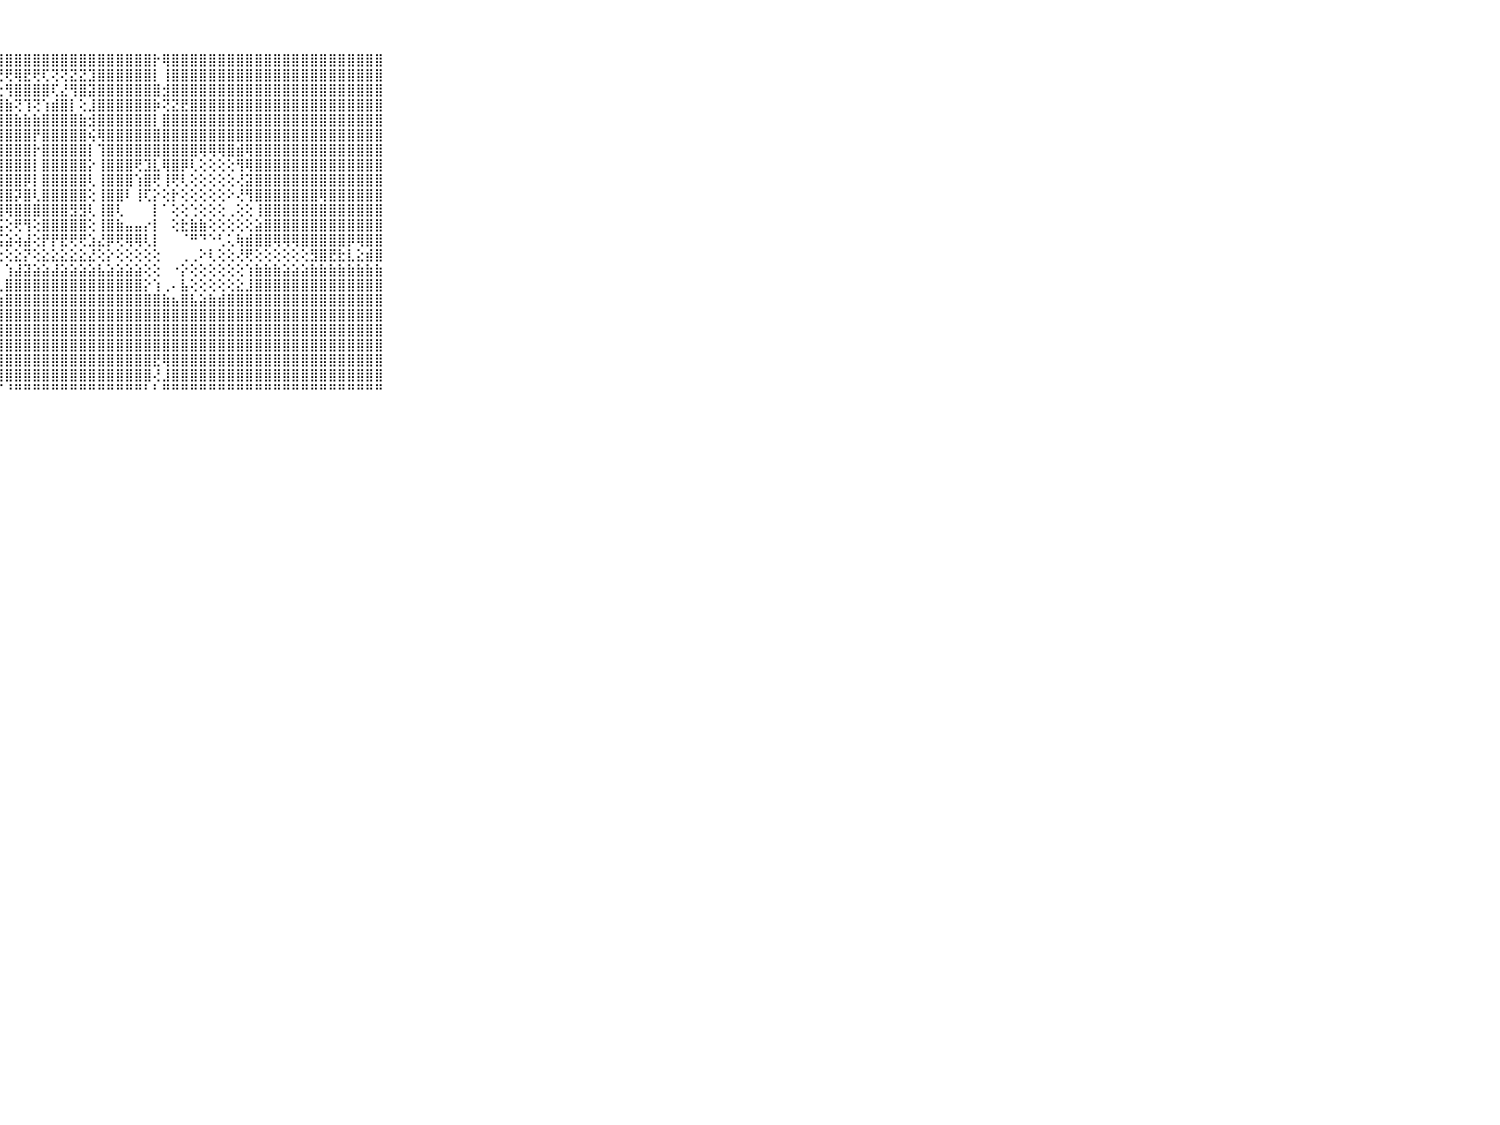

⠀⠀⠀⠀⠀⠀⠀⠀⠀⠀⠀⢕⢼⣿⣿⣿⣿⣿⣿⣿⣿⣿⣿⣿⣿⣿⣿⣿⣿⣿⣿⣿⣿⣿⣿⣿⣿⣿⣿⣿⣿⣿⣿⣿⡗⢿⣿⣿⣿⣿⣿⣿⣿⣿⣿⣿⣿⣿⣿⣿⣿⣿⣿⣿⣿⣿⣿⣿⣿⠀⠀⠀⠀⠀⠀⠀⠀⠀⠀⠀⠀
⠀⠀⠀⠀⠀⠀⠀⠀⠀⠀⠀⢕⢺⣿⣿⣿⣿⣿⢿⢿⢿⢿⢟⢟⢻⣟⢟⢟⢟⢿⣟⢟⢏⢝⢝⣝⣝⣹⣿⣿⣿⣿⣿⣿⡇⢸⣿⣿⣿⣿⣿⣿⣿⣿⣿⣿⣿⣿⣿⣿⣿⣿⣿⣿⣿⣿⣿⣿⣿⠀⠀⠀⠀⠀⠀⠀⠀⠀⠀⠀⠀
⠀⠀⠀⠀⠀⠀⠀⠀⠀⠀⠀⢕⢹⣿⣿⣿⣿⡿⢱⣷⢗⢱⣷⣷⣾⣿⡟⢕⢻⣿⣿⣿⣿⢏⣜⢻⣿⣽⣿⣿⣿⣿⣿⣿⣿⣺⣿⣿⣿⣿⣿⣿⣿⣿⣿⣿⣿⣿⣿⣿⣿⣿⣿⣿⣿⣿⣿⣿⣿⠀⠀⠀⠀⠀⠀⠀⠀⠀⠀⠀⠀
⠀⠀⠀⠀⠀⠀⠀⠀⠀⠀⠀⢕⢸⣿⣿⣿⣿⣿⢟⢏⣱⣿⡜⢝⢝⢏⣵⣿⣷⢝⢹⢝⢱⣾⣿⡇⢕⣸⣿⣿⣿⣿⣿⣿⡷⢝⣝⣟⣿⣿⣿⣿⣿⣿⣿⣿⣿⣿⣿⣿⣿⣿⣿⣿⣿⣿⣿⣿⣿⠀⠀⠀⠀⠀⠀⠀⠀⠀⠀⠀⠀
⠀⠀⠀⠀⠀⠀⠀⠀⠀⠀⠀⢕⢸⣿⣿⣿⣿⣿⣕⣵⣿⣿⣷⣧⢕⣼⣿⣿⣿⣷⣷⣷⣿⣿⣿⣿⣷⣺⣿⣿⣿⣿⣿⣿⡇⣿⣿⣿⣿⣿⣿⣿⣿⣿⣿⣿⣿⣿⣿⣿⣿⣿⣿⣿⣿⣿⣿⣿⣿⠀⠀⠀⠀⠀⠀⠀⠀⠀⠀⠀⠀
⠀⠀⠀⠀⠀⠀⠀⠀⠀⠀⠀⢕⢸⣿⣿⣿⣿⣿⢟⣿⣿⣿⣿⣿⣷⣹⣿⣿⣿⣿⣿⡟⣿⣿⣿⣿⣿⢮⢿⣿⣿⣿⣿⣿⣿⣿⣿⣿⣿⣿⣿⣿⣿⣿⣿⣿⣿⣿⣿⣿⣿⣿⣿⣿⣿⣿⣿⣿⣿⠀⠀⠀⠀⠀⠀⠀⠀⠀⠀⠀⠀
⠀⠀⠀⠀⠀⠀⠀⠀⠀⠀⠀⢕⢜⣿⣿⣿⣿⣿⢕⣿⣿⣿⣿⣿⣿⣿⣿⣿⣿⣿⣿⡗⣿⣿⣿⣿⣿⡇⢹⣿⣿⣿⣿⣿⣿⣿⣿⣿⣿⢿⢿⢿⣿⣾⢿⣿⣿⣿⣿⣿⣿⣿⣿⣿⣿⣿⣿⣿⣿⠀⠀⠀⠀⠀⠀⠀⠀⠀⠀⠀⠀
⠀⠀⠀⠀⠀⠀⠀⠀⠀⠀⠀⢕⢕⣿⣿⣿⣿⣿⢕⣿⣿⣿⣿⣟⣿⣿⣿⣿⣿⣿⣿⡇⣿⣿⣿⣿⣿⡕⢸⣿⣿⣿⢟⣹⣇⢿⣿⡿⢇⢕⢕⢕⢕⢻⢿⣿⣿⣿⣿⣿⣿⣿⣿⣿⣿⣿⣿⣿⣿⠀⠀⠀⠀⠀⠀⠀⠀⠀⠀⠀⠀
⠀⠀⠀⠀⠀⠀⠀⠀⠀⠀⠀⢕⢕⣿⣿⣿⣷⣷⢕⡞⠙⠁⠁⢸⢟⢻⣿⣿⣿⣿⡿⡇⣿⣿⣿⣿⣿⢇⢸⣿⣿⣿⢱⣿⢟⢸⢟⢇⢕⢕⢕⢕⢕⢜⣽⣿⣿⣿⣿⣿⣿⣿⣿⣿⣿⣿⣿⣿⣿⠀⠀⠀⠀⠀⠀⠀⠀⠀⠀⠀⠀
⠀⠀⠀⠀⠀⠀⠀⠀⠀⠀⠀⢕⢕⣿⣿⣿⣿⣧⣾⡗⠀⠀⠀⠀⠀⠜⢿⣿⣿⡽⣿⢇⣿⣿⣿⣿⣿⢕⢸⣿⣿⠇⢸⢏⡕⢕⡗⢕⢕⢕⢕⢕⠕⢜⢻⣿⣿⣿⣿⣿⣿⣿⢿⣿⣿⣿⣿⣿⣿⠀⠀⠀⠀⠀⠀⠀⠀⠀⠀⠀⠀
⠀⠀⠀⠀⠀⠀⠀⠀⠀⠀⠀⣕⢕⢿⣿⣿⣿⣿⣿⢧⠀⠀⠀⠀⠀⠀⢾⣿⢿⣿⣿⣿⣿⣿⣿⣻⣻⢇⢸⣿⢇⠀⠀⠀⡇⠁⢕⢕⢑⢕⢕⢕⢀⢕⢕⢸⣿⣿⣿⣿⣿⣿⣿⣿⣿⣿⣿⣿⣿⠀⠀⠀⠀⠀⠀⠀⠀⠀⠀⠀⠀
⠀⠀⠀⠀⠀⠀⠀⠀⠀⠀⠀⢻⢿⣿⣿⣿⣿⡿⢕⡿⢕⠀⠀⠀⠔⠄⢸⣯⢕⢟⢻⢕⣿⣿⣿⣿⣿⢕⢸⣿⣷⣤⣤⡔⡇⠀⢕⣗⣷⣷⢕⢕⢕⢕⢕⣵⣿⣿⣿⣿⣿⣿⣿⣿⣿⣿⣿⣿⣿⠀⠀⠀⠀⠀⠀⠀⠀⠀⠀⠀⠀
⠀⠀⠀⠀⠀⠀⠀⠀⠀⠀⠀⢐⢕⢿⢿⢿⢇⢕⢕⢧⢕⠀⠀⡄⢀⠀⢸⣯⣵⢵⣼⢕⡟⡟⣟⢟⢟⣱⣜⡿⢟⢿⢿⢇⡇⠀⠀⠈⠛⠙⠑⢃⢅⢷⣾⣿⣿⢿⢿⢿⣿⣿⣿⣿⣿⡿⢿⣿⣿⠀⠀⠀⠀⠀⠀⠀⠀⠀⠀⠀⠀
⠀⠀⠀⠀⠀⠀⠀⠀⠀⠀⠀⢅⢕⢕⢕⢕⢕⢕⢕⢕⢕⠀⠁⠉⠀⠀⠀⢕⢕⣕⡝⢕⣕⣕⣕⣕⣕⣜⢕⡕⢕⢕⢕⢕⢕⠀⠀⢀⢀⠕⢇⢕⢕⢜⢟⢕⢕⢕⢕⢕⢕⣻⣿⣟⣗⣇⣕⣾⣿⠀⠀⠀⠀⠀⠀⠀⠀⠀⠀⠀⠀
⠀⠀⠀⠀⠀⠀⠀⠀⠀⠀⠀⣵⣵⣵⣵⣵⣵⣵⣵⣵⡕⠀⠀⠀⠀⠀⠀⠅⢱⣼⣽⣵⣵⣼⣵⣵⣵⣵⣧⣵⣵⣵⣵⢕⢕⠀⠐⡕⢕⢕⢕⢕⢕⢕⢱⣷⣷⣷⣵⣵⣵⣷⣷⣷⣷⣷⣷⣷⣷⠀⠀⠀⠀⠀⠀⠀⠀⠀⠀⠀⠀
⠀⠀⠀⠀⠀⠀⠀⠀⠀⠀⠀⣿⣿⣿⣿⣿⣿⣿⣿⣿⢇⢄⠀⠀⣄⢀⢄⢅⣿⣿⣿⣿⣿⣿⣿⣿⣿⣿⣿⣿⣿⣿⣿⡕⢱⢀⠄⣧⢕⢕⢕⢕⢕⣕⣸⣿⣿⣿⣿⣿⣿⣿⣿⣿⣿⣿⣿⣿⣿⠀⠀⠀⠀⠀⠀⠀⠀⠀⠀⠀⠀
⠀⠀⠀⠀⠀⠀⠀⠀⠀⠀⠀⣿⣿⣿⣿⣿⣿⣿⣿⣿⢕⠕⠀⣸⣿⢕⠕⢱⣿⣿⣿⣿⣿⣿⣿⣿⣿⣿⣿⣿⣿⣿⣿⣿⣿⣷⣦⣿⣧⣵⣷⣾⣿⣿⣿⣿⣿⣿⣿⣿⣿⣿⣿⣿⣿⣿⣿⣿⣿⠀⠀⠀⠀⠀⠀⠀⠀⠀⠀⠀⠀
⠀⠀⠀⠀⠀⠀⠀⠀⠀⠀⠀⣿⣿⣿⣿⣿⣿⣿⣿⡇⠑⠀⢰⣿⣿⠑⠀⢸⣿⣿⣿⣿⣿⣿⣿⣿⣿⣿⣿⣿⣿⣿⣿⣿⣿⣿⣿⣿⣿⣿⣿⣿⣿⣿⣿⣿⣿⣿⣿⣿⣿⣿⣿⣿⣿⣿⣿⣿⣿⠀⠀⠀⠀⠀⠀⠀⠀⠀⠀⠀⠀
⠀⠀⠀⠀⠀⠀⠀⠀⠀⠀⠀⣿⣿⣿⣿⣿⣿⣿⣿⡇⠀⢀⣿⣿⣿⠀⠀⣾⣿⣿⣿⣿⣿⣿⣿⣿⣿⣿⣿⣿⣿⣿⣿⣿⣿⣿⣿⣿⣿⣿⣿⣿⣿⣿⣿⣿⣿⣿⣿⣿⣿⣿⣿⣿⣿⣿⣿⣿⣿⠀⠀⠀⠀⠀⠀⠀⠀⠀⠀⠀⠀
⠀⠀⠀⠀⠀⠀⠀⠀⠀⠀⠀⣿⣿⣿⣿⣿⣿⣿⣿⠁⠀⣼⣿⣿⣿⣷⢐⢻⣿⣿⣿⣿⣿⣿⣿⣿⣿⣿⣿⣿⣿⣿⣿⣿⣿⣿⣿⣿⣿⣿⣿⣿⣿⣿⣿⣿⣿⣿⣿⣿⣿⣿⣿⣿⣿⣿⣿⣿⣿⠀⠀⠀⠀⠀⠀⠀⠀⠀⠀⠀⠀
⠀⠀⠀⠀⠀⠀⠀⠀⠀⠀⠀⣿⣿⣿⣿⣿⣿⣿⡇⠀⢄⣿⣿⣿⣿⣿⢕⢸⣿⣿⣿⣿⣿⣿⣿⣿⣿⣿⣿⣿⣿⣿⣿⣿⣟⢿⣿⣿⣿⣿⣿⣿⣿⣿⣿⣿⣿⣿⣿⣿⣿⣿⣿⣿⣿⣿⣿⣿⣿⠀⠀⠀⠀⠀⠀⠀⠀⠀⠀⠀⠀
⠀⠀⠀⠀⠀⠀⠀⠀⠀⠀⠀⣿⣿⣿⣿⣿⣿⣿⢁⠀⣼⣿⣿⣿⣿⣿⢕⣸⣿⣿⣿⣿⣿⣿⣿⣿⣿⣿⣿⣿⣿⣿⣿⣿⢜⣸⣿⣿⣿⣿⣿⣿⣿⣿⣿⣿⣿⣿⣿⣿⣿⣿⣿⣿⣿⣿⣿⣿⣿⠀⠀⠀⠀⠀⠀⠀⠀⠀⠀⠀⠀
⠀⠀⠀⠀⠀⠀⠀⠀⠀⠀⠀⠛⠛⠛⠛⠛⠛⠛⠛⠛⠛⠛⠛⠛⠛⠙⠛⠋⠘⠛⠛⠛⠛⠛⠛⠛⠛⠛⠛⠛⠛⠛⠛⠃⠃⠛⠛⠛⠛⠛⠛⠛⠛⠛⠛⠛⠛⠛⠛⠛⠛⠛⠛⠛⠛⠛⠛⠛⠛⠀⠀⠀⠀⠀⠀⠀⠀⠀⠀⠀⠀